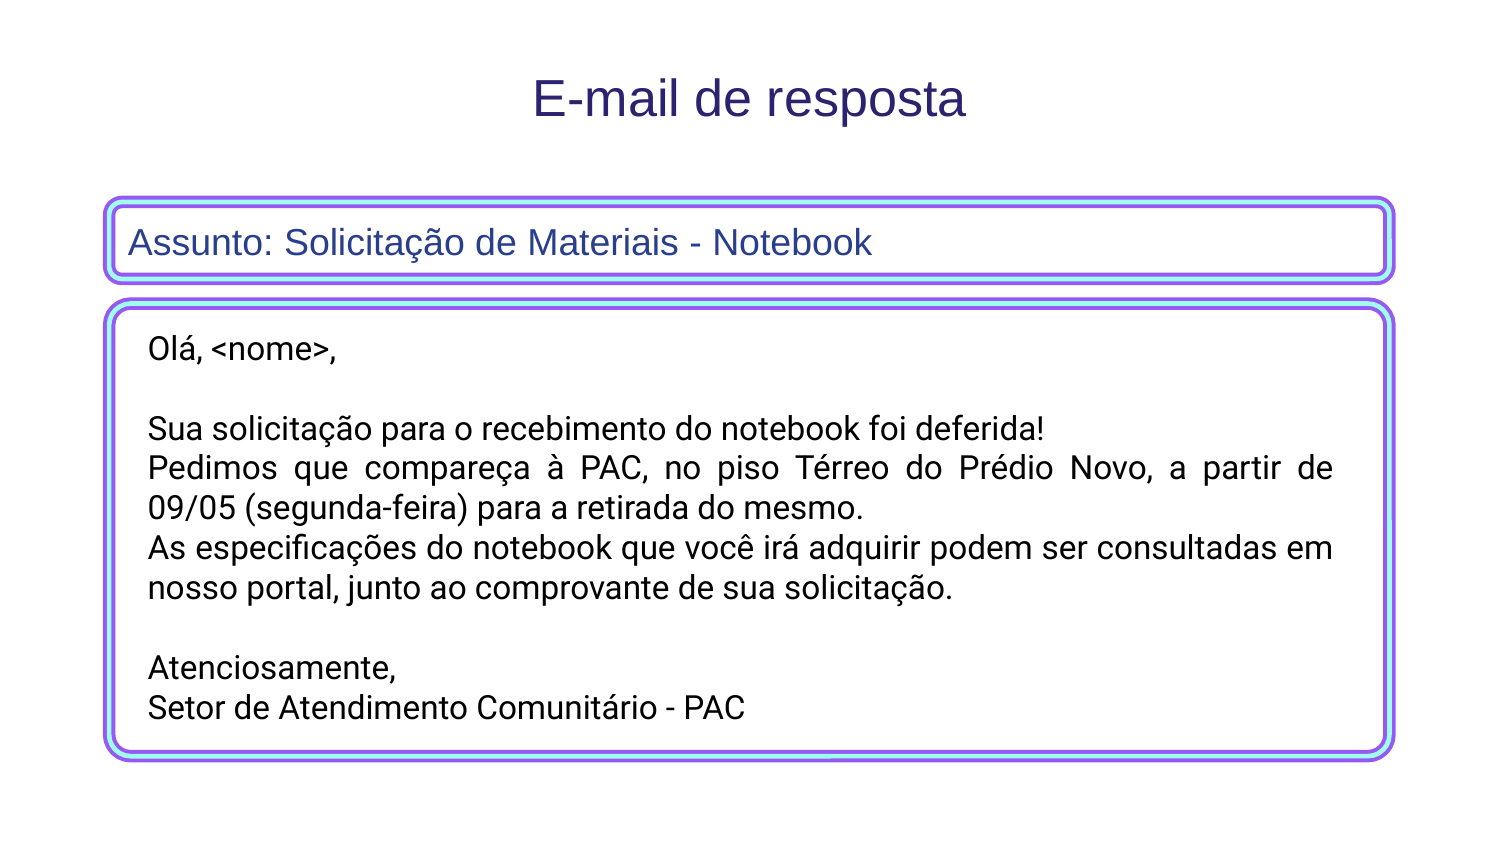

E-mail de resposta

Assunto: Solicitação de Materiais - Notebook

Olá, <nome>,

Sua solicitação para o recebimento do notebook foi deferida!
Pedimos que compareça à PAC, no piso Térreo do Prédio Novo, a partir de 09/05 (segunda-feira) para a retirada do mesmo.
As especificações do notebook que você irá adquirir podem ser consultadas em nosso portal, junto ao comprovante de sua solicitação.

Atenciosamente,
Setor de Atendimento Comunitário - PAC